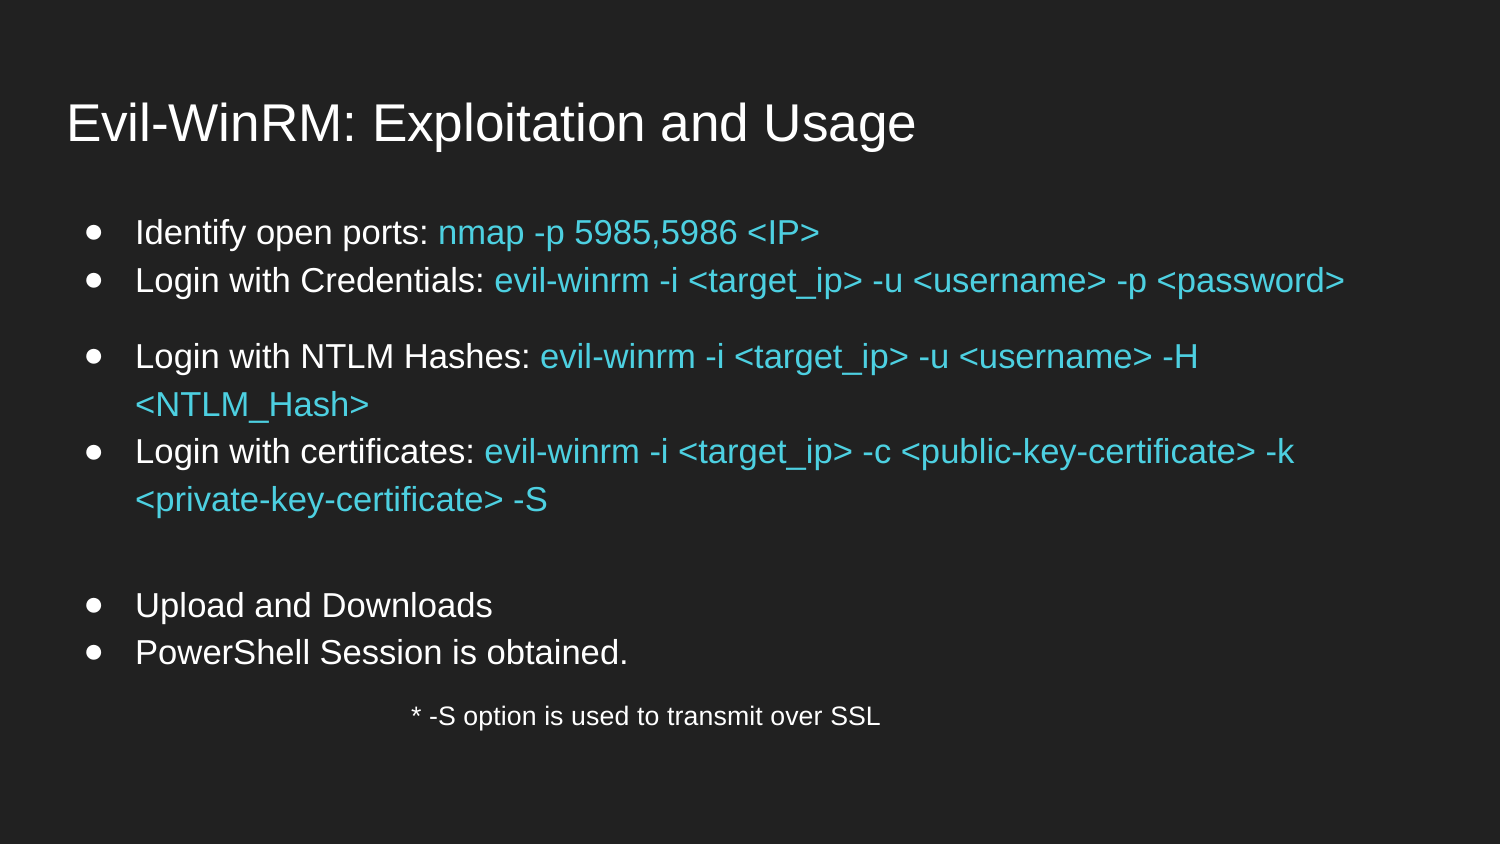

# Evil-WinRM: Exploitation and Usage
Identify open ports: nmap -p 5985,5986 <IP>
Login with Credentials: evil-winrm -i <target_ip> -u <username> -p <password>
Login with NTLM Hashes: evil-winrm -i <target_ip> -u <username> -H <NTLM_Hash>
Login with certificates: evil-winrm -i <target_ip> -c <public-key-certificate> -k <private-key-certificate> -S
Upload and Downloads
PowerShell Session is obtained.
* -S option is used to transmit over SSL